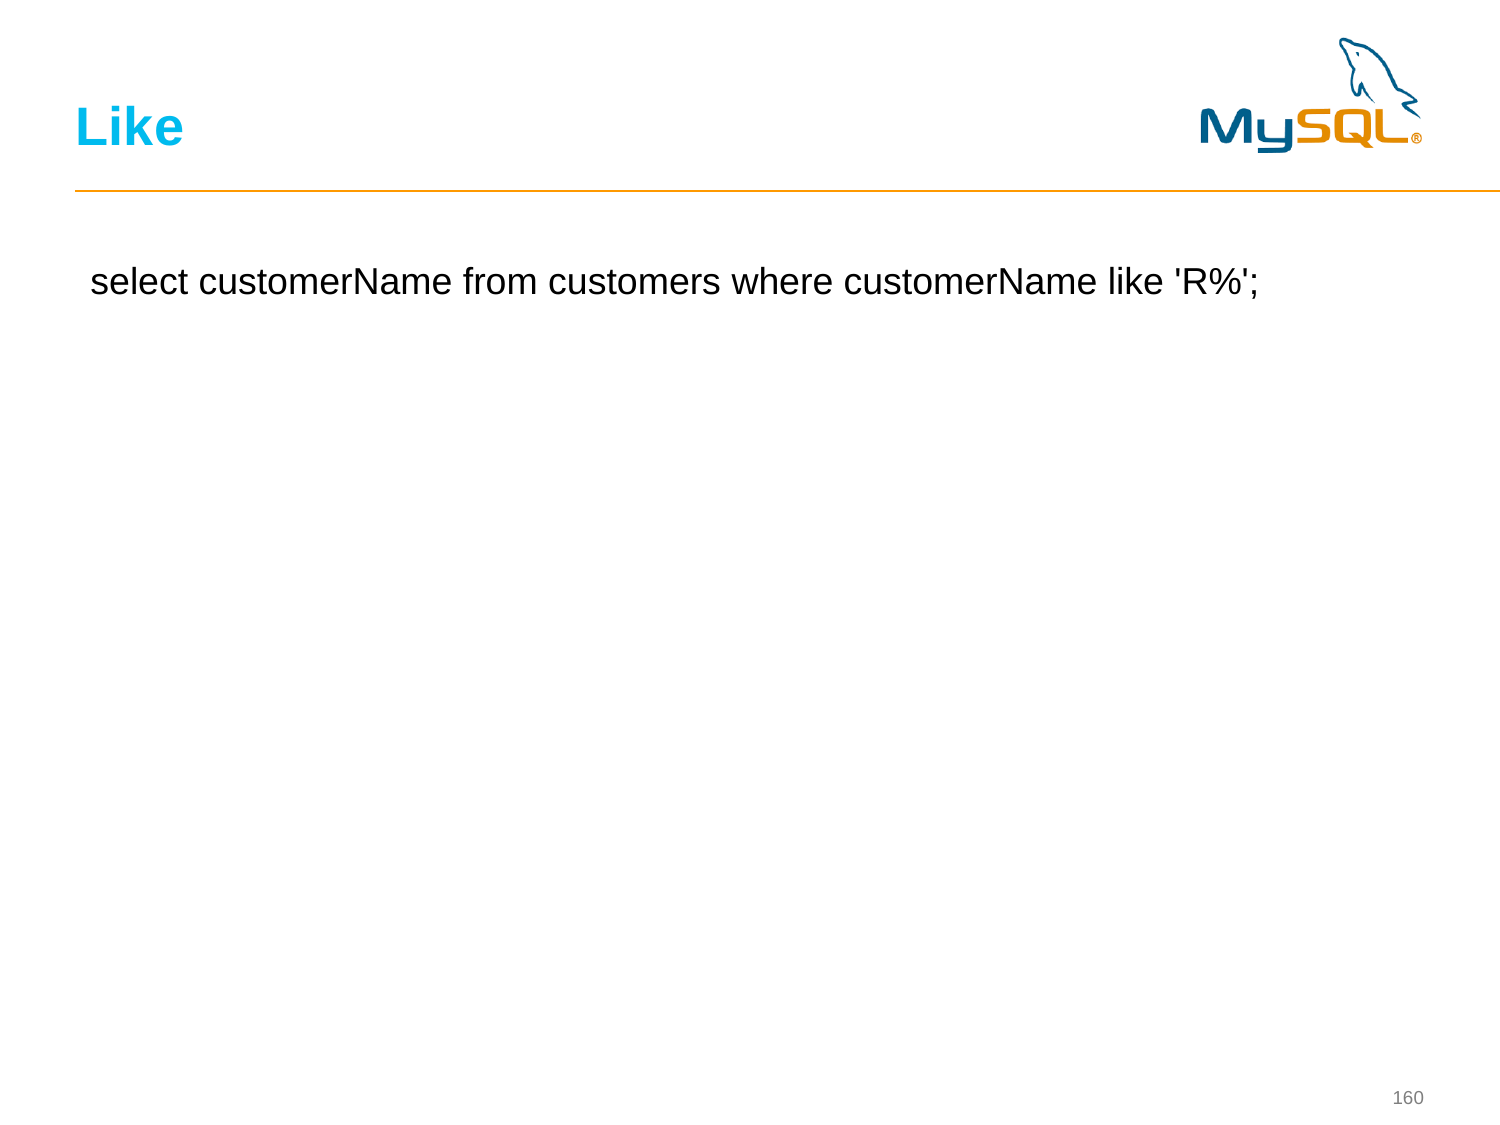

# Like
select customerName from customers where customerName like 'R%';